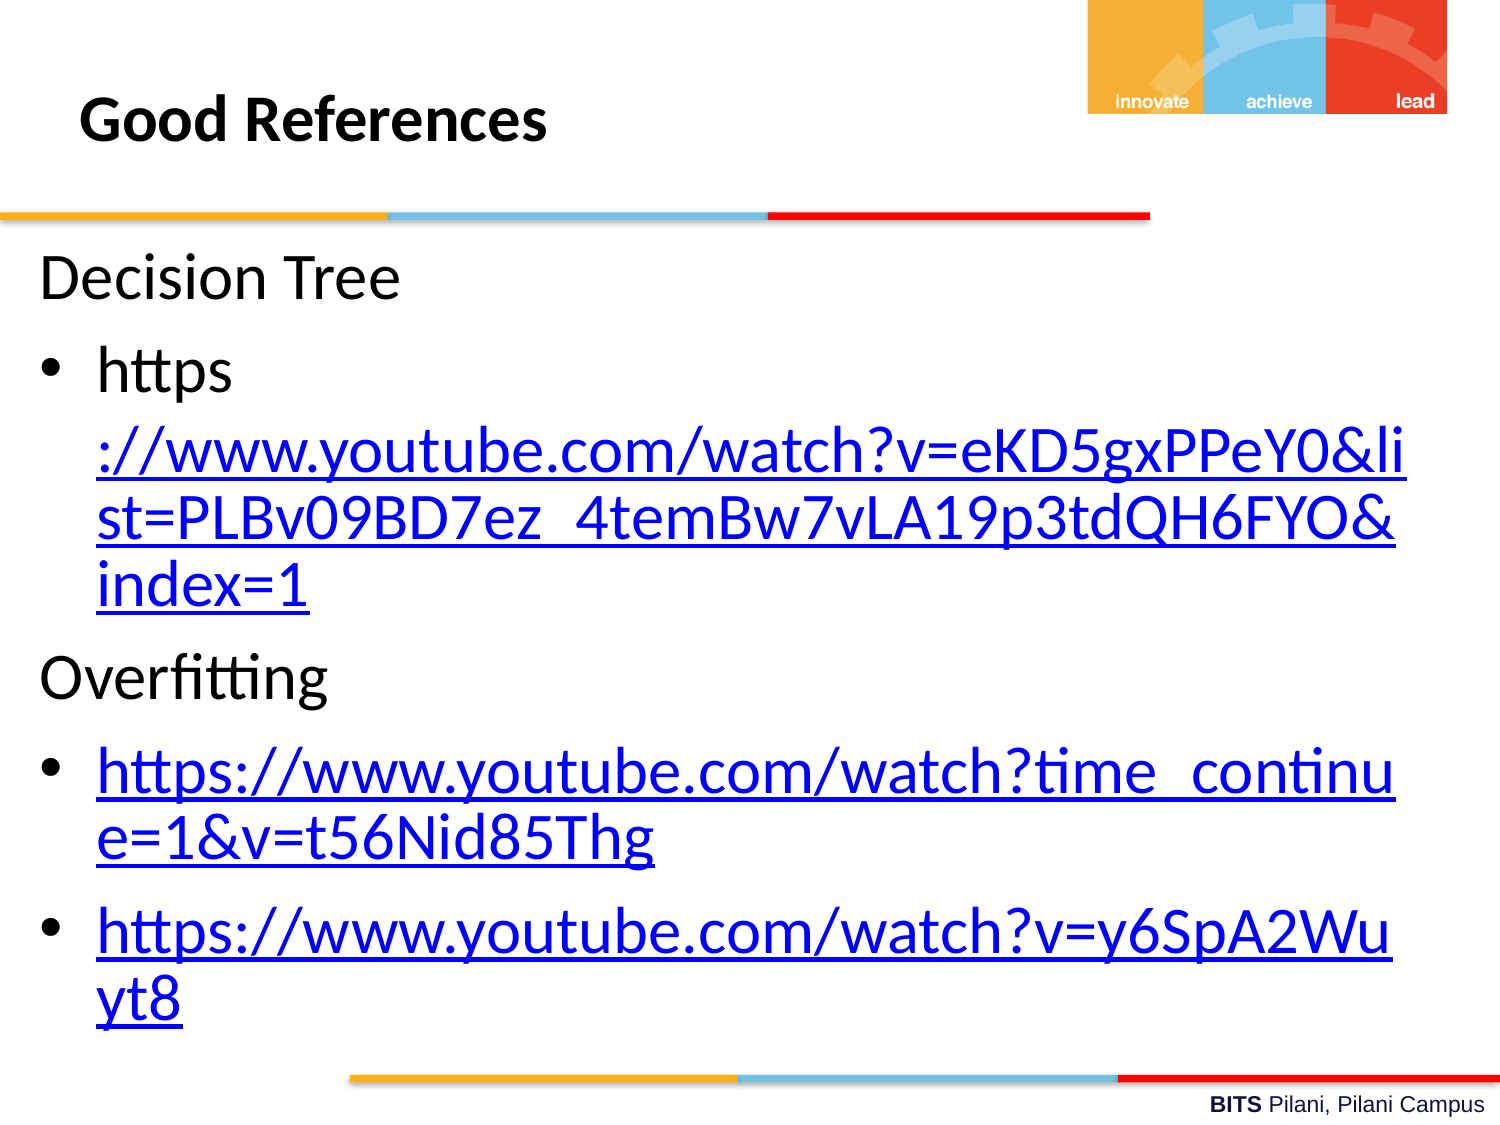

# Good References
Decision Tree
https://www.youtube.com/watch?v=eKD5gxPPeY0&list=PLBv09BD7ez_4temBw7vLA19p3tdQH6FYO&index=1
Overfitting
https://www.youtube.com/watch?time_continue=1&v=t56Nid85Thg
https://www.youtube.com/watch?v=y6SpA2Wuyt8